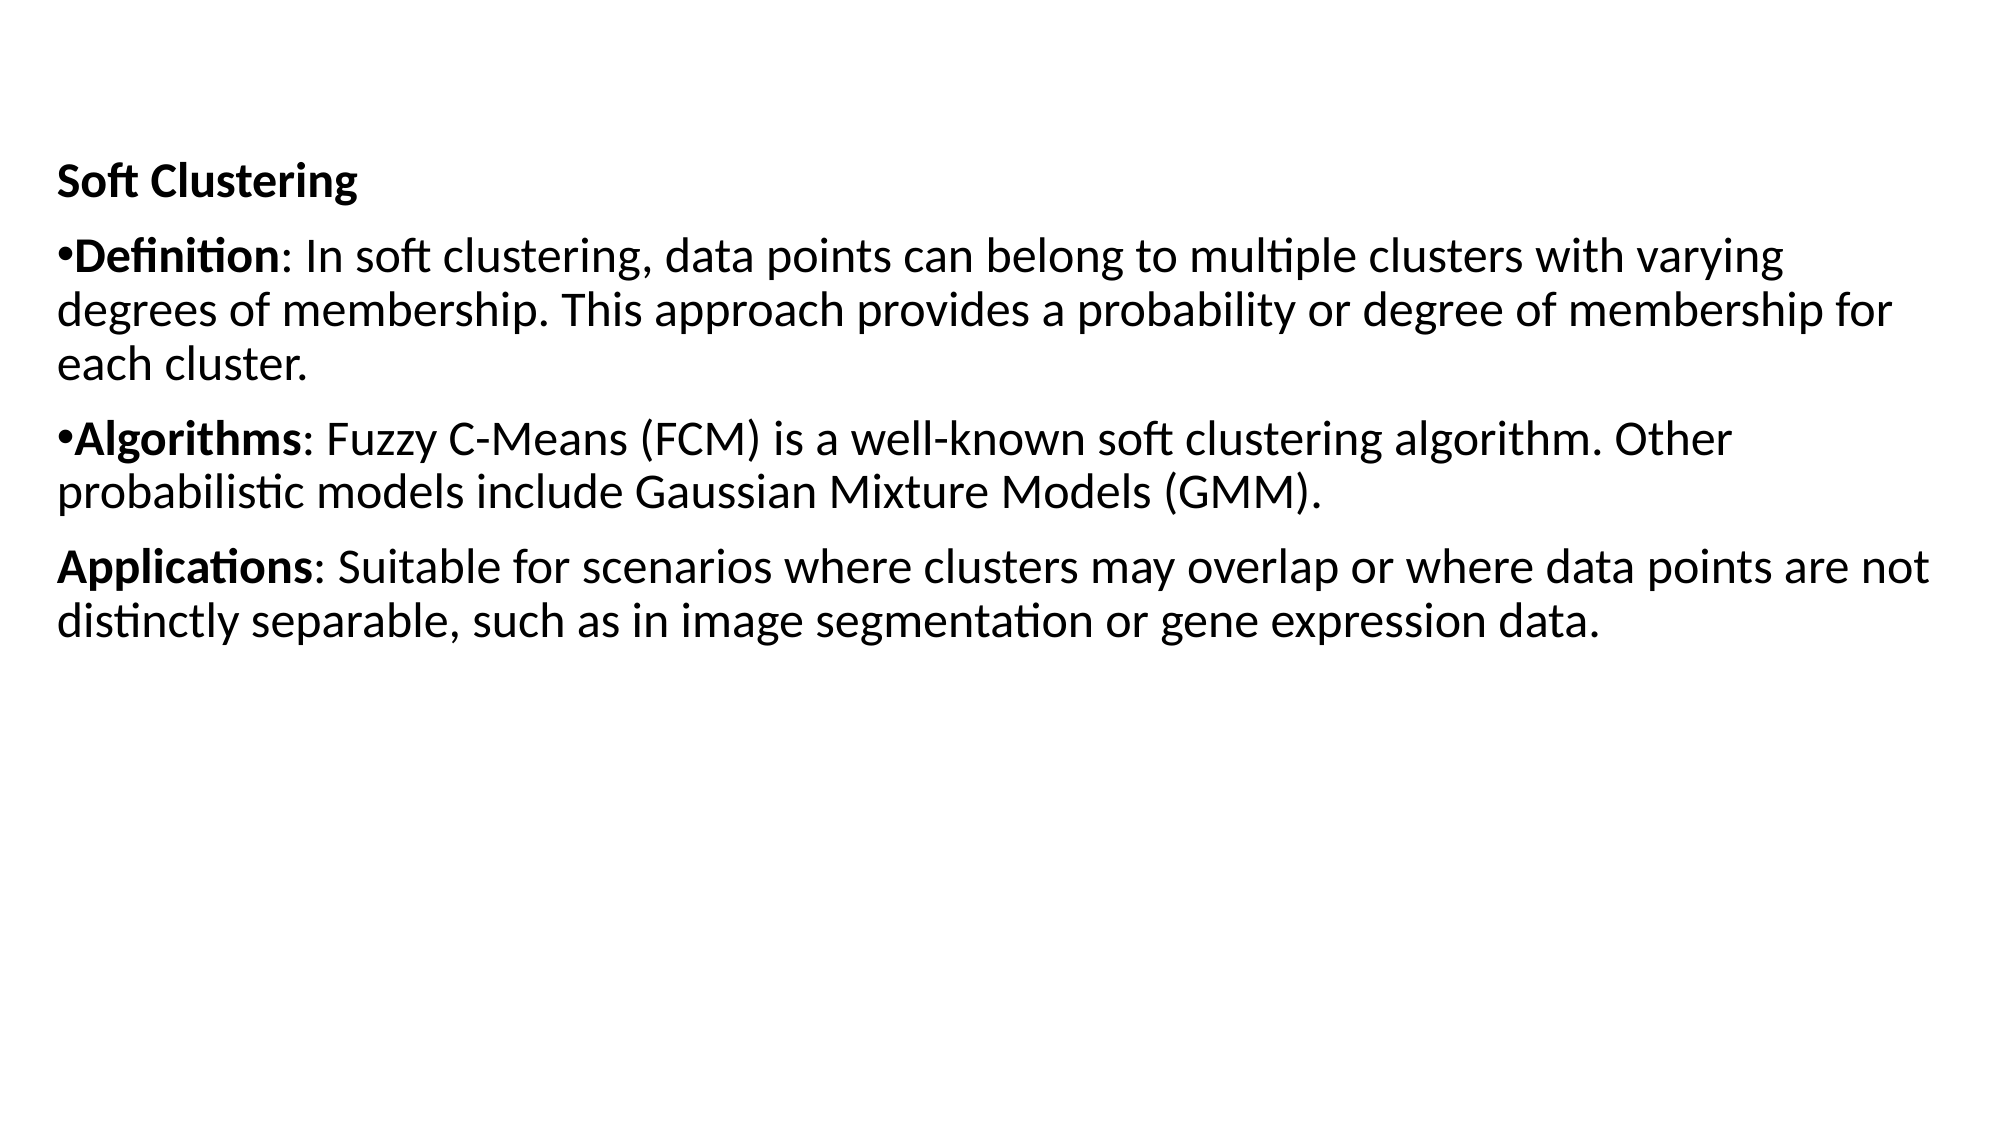

Soft Clustering
Definition: In soft clustering, data points can belong to multiple clusters with varying degrees of membership. This approach provides a probability or degree of membership for each cluster.
Algorithms: Fuzzy C-Means (FCM) is a well-known soft clustering algorithm. Other probabilistic models include Gaussian Mixture Models (GMM).
Applications: Suitable for scenarios where clusters may overlap or where data points are not distinctly separable, such as in image segmentation or gene expression data.